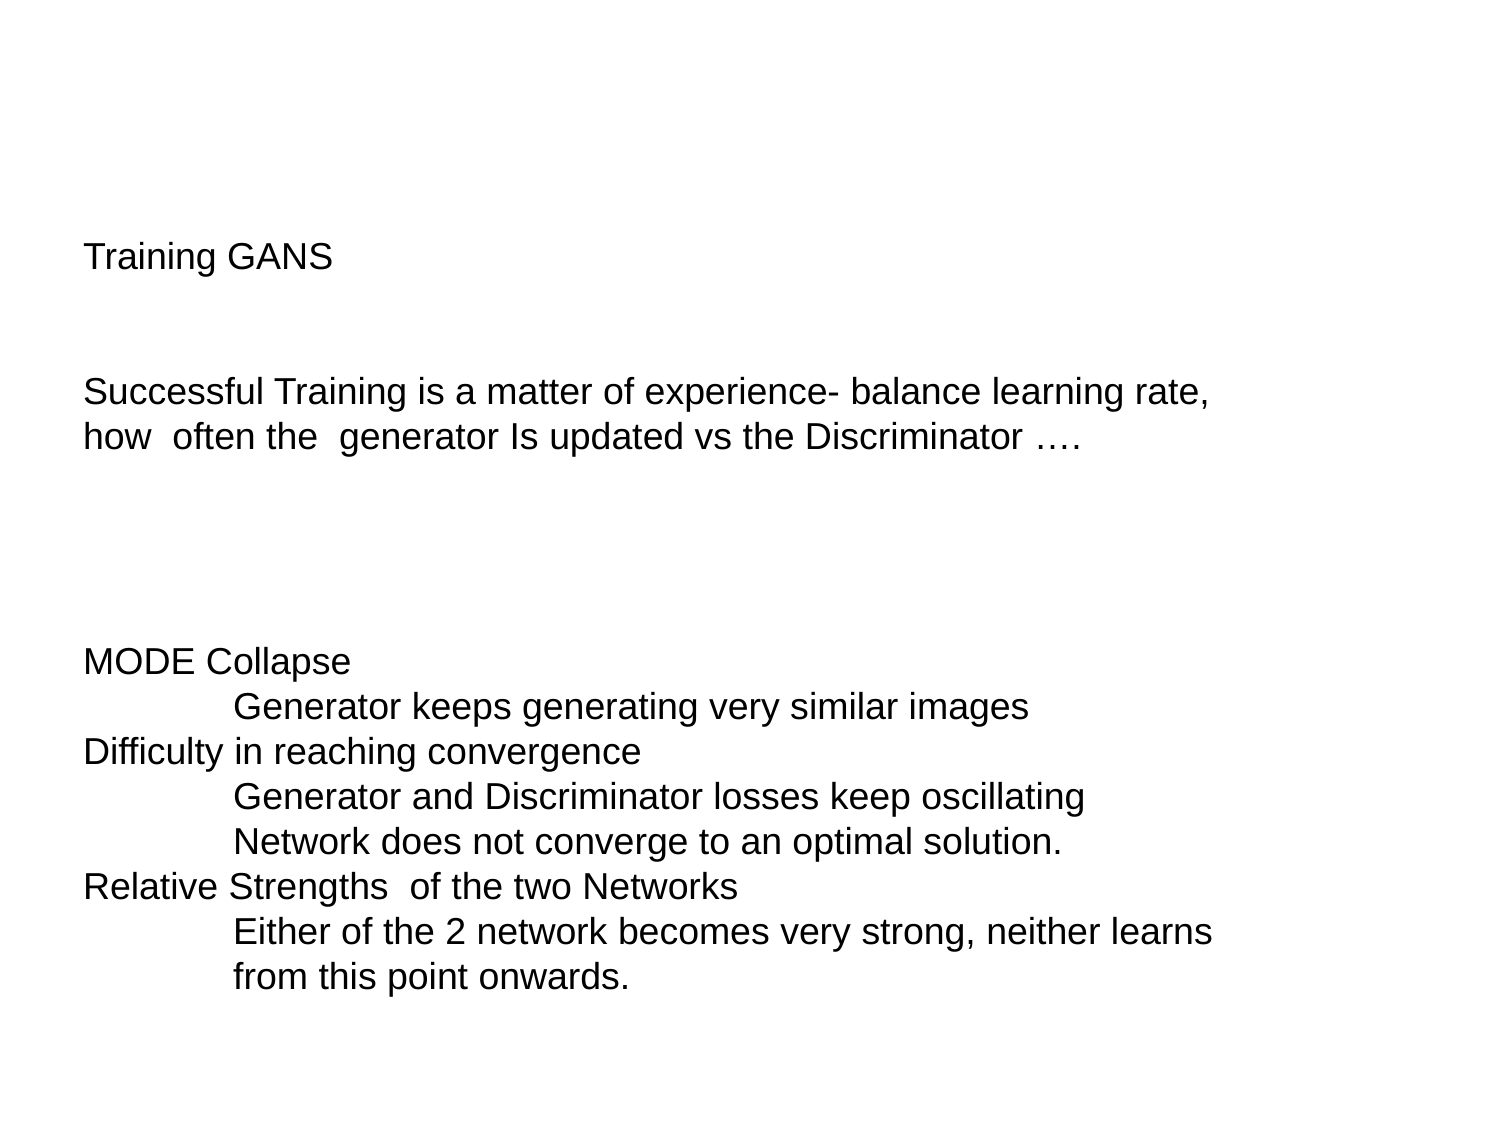

Training GANS

Successful Training is a matter of experience- balance learning rate,
how  often the  generator Is updated vs the Discriminator ….

MODE Collapse
	Generator keeps generating very similar images
Difficulty in reaching convergence
	Generator and Discriminator losses keep oscillating
	Network does not converge to an optimal solution.
Relative Strengths  of the two Networks
	Either of the 2 network becomes very strong, neither learns
	from this point onwards.